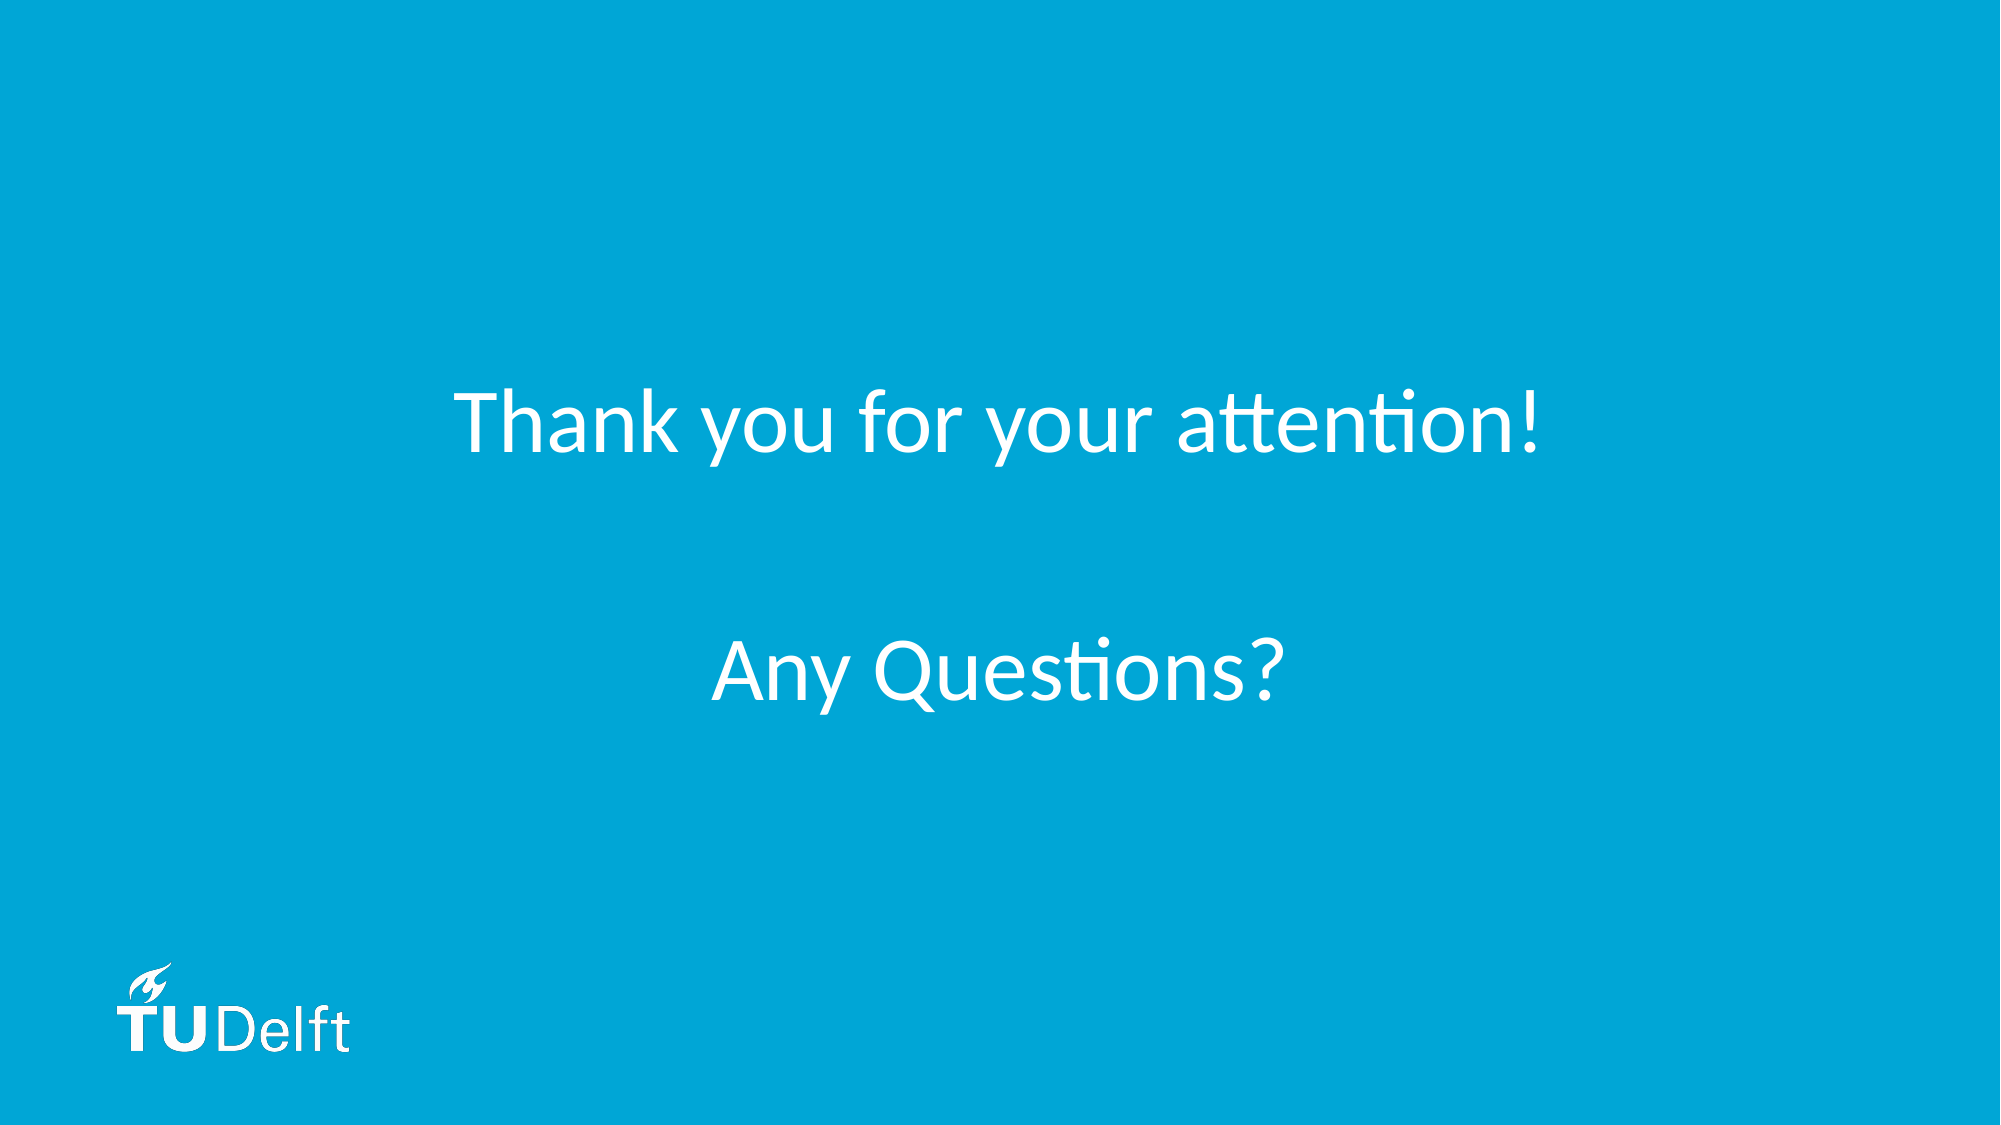

Thank you for your attention!

Any Questions?